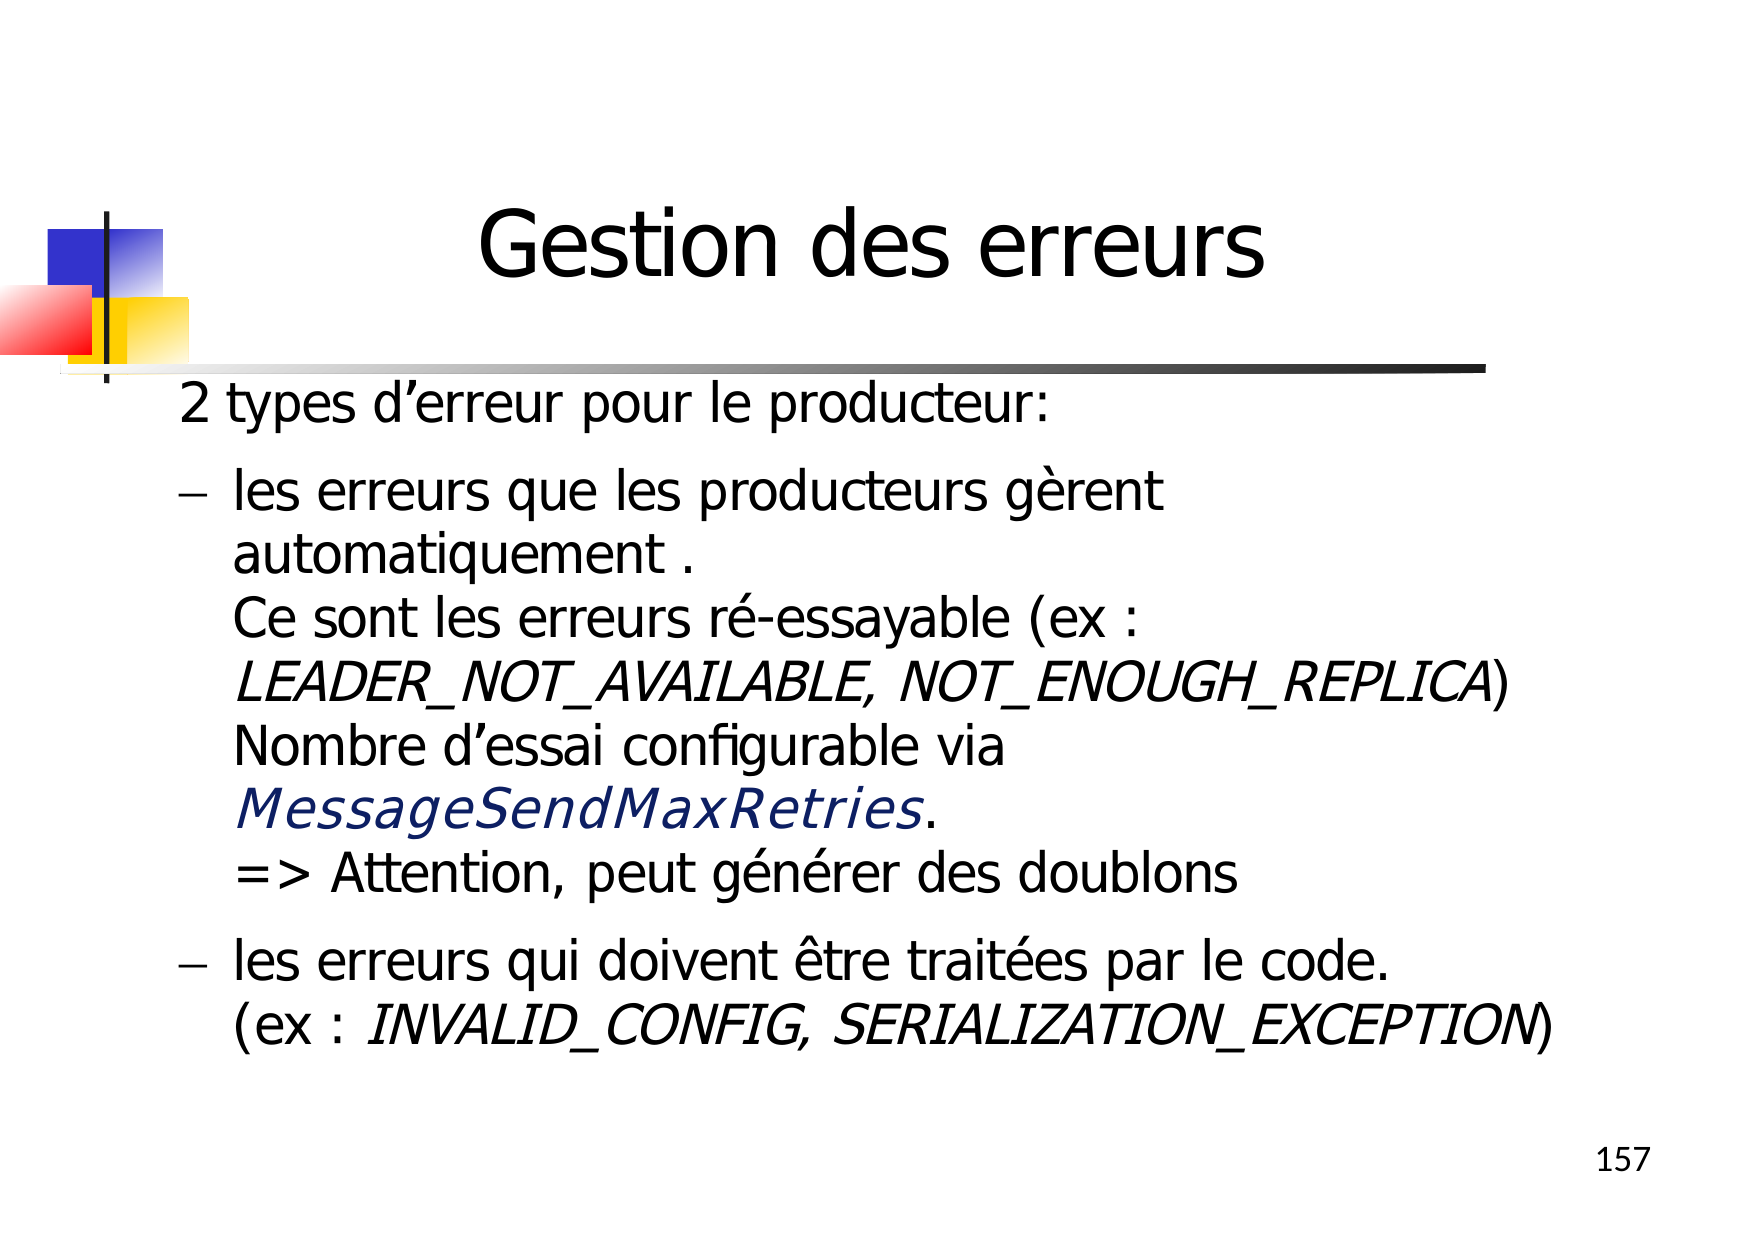

Gestion des erreurs
2 types d’erreur pour le producteur:
les erreurs que les producteurs gèrent automatiquement .
Ce sont les erreurs ré-essayable (ex : LEADER_NOT_AVAILABLE, NOT_ENOUGH_REPLICA)
Nombre d’essai configurable via MessageSendMaxRetries.
=> Attention, peut générer des doublons
les erreurs qui doivent être traitées par le code.
(ex : INVALID_CONFIG, SERIALIZATION_EXCEPTION)